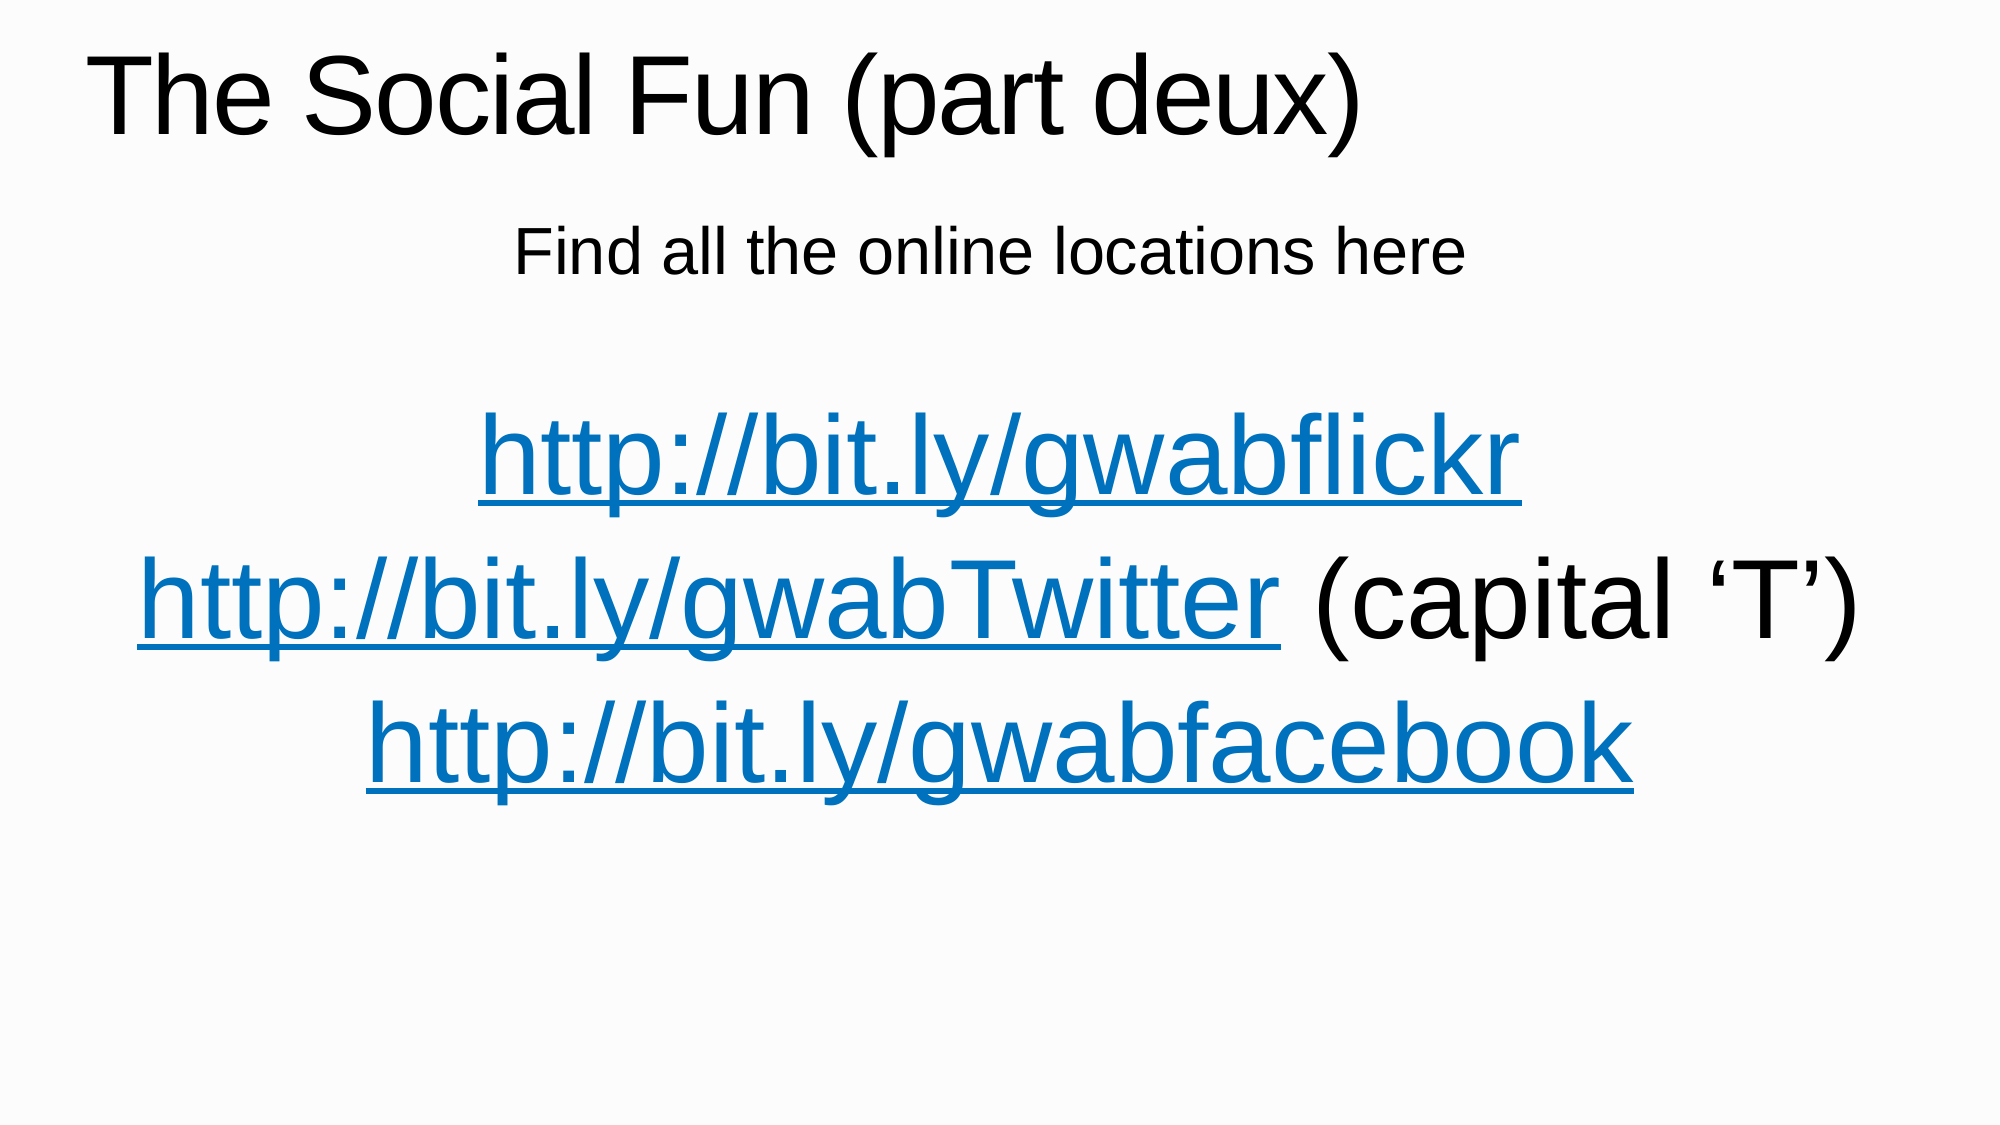

# The Social Fun (part deux)
Find all the online locations here

http://bit.ly/gwabflickr
http://bit.ly/gwabTwitter (capital ‘T’)
http://bit.ly/gwabfacebook